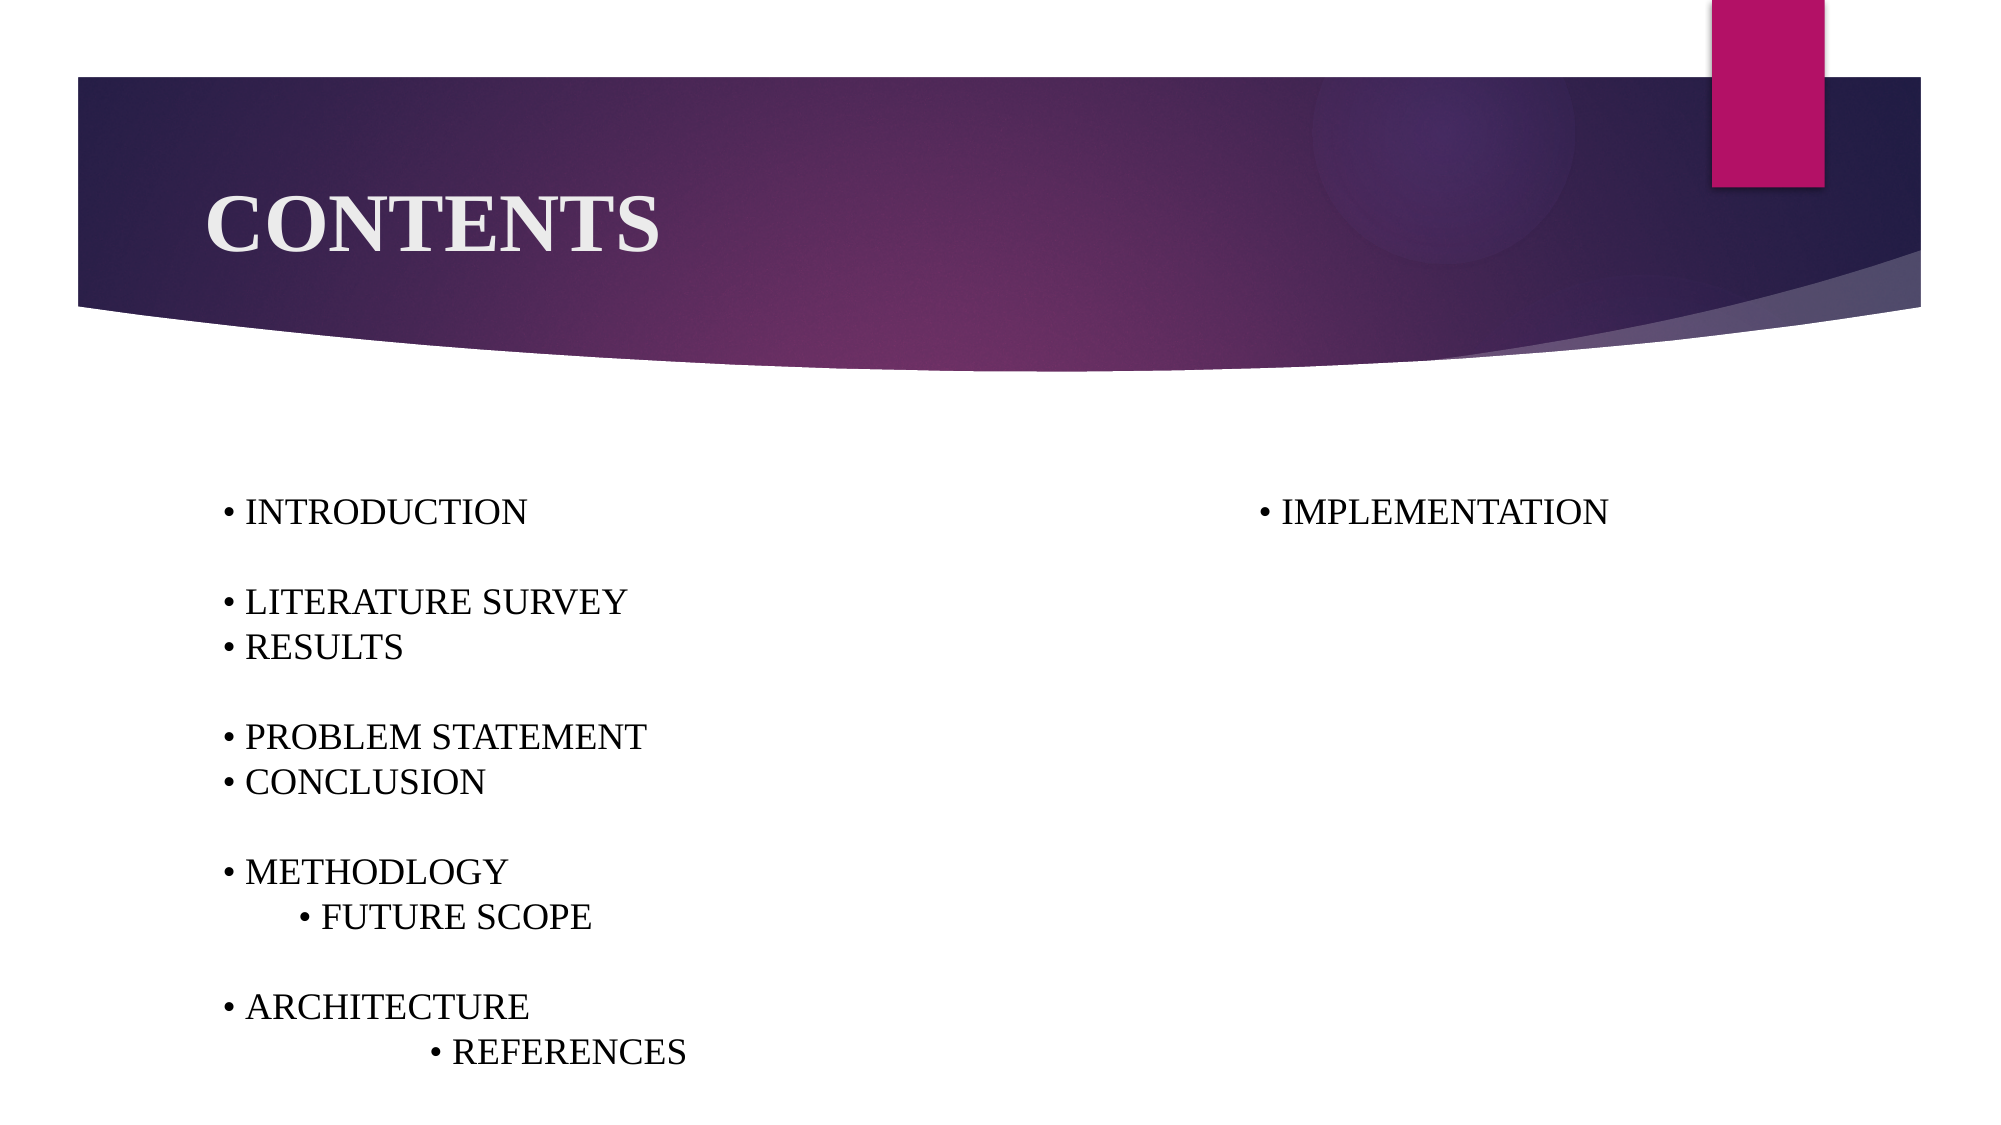

# CONTENTS

• INTRODUCTION                                                                             • IMPLEMENTATION

• LITERATURE SURVEY 								      • RESULTS

• PROBLEM STATEMENT	 							      • CONCLUSION

• METHODLOGY 									              • FUTURE SCOPE

• ARCHITECTURE 							    		      • REFERENCES